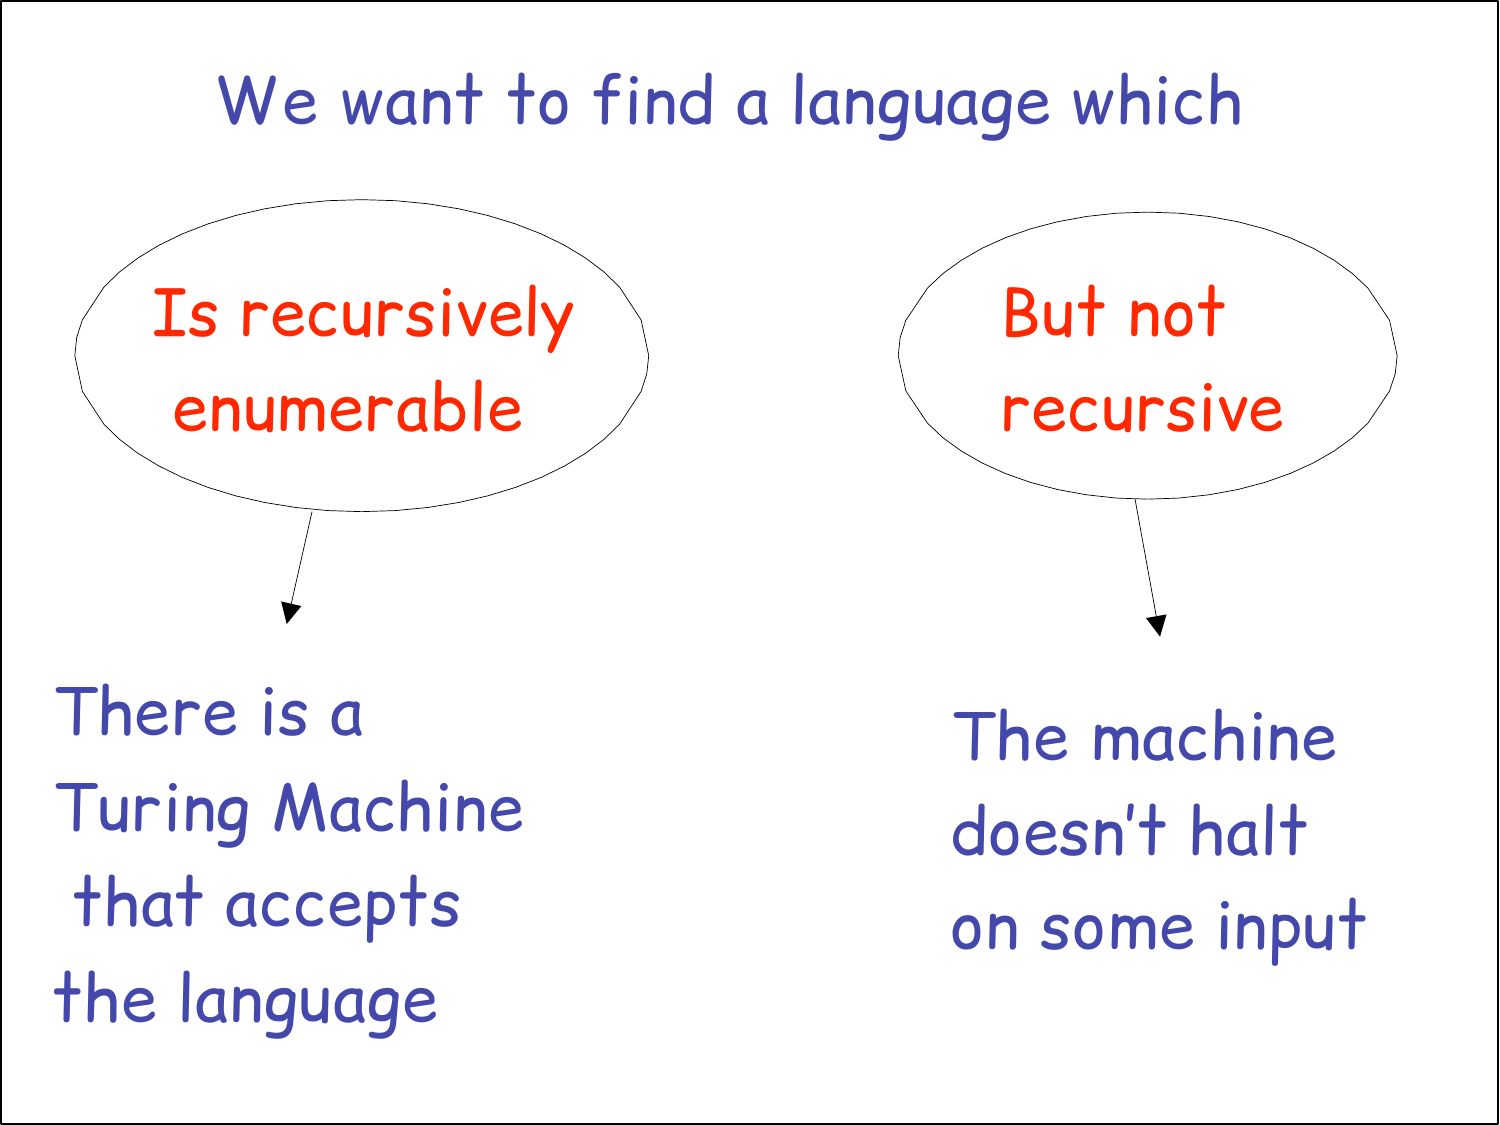

We want to find a language which
Is recursively  enumerable
But not  recursive
There is a  Turing Machine  that accepts  the language
The machine  doesn’t halt  on some input